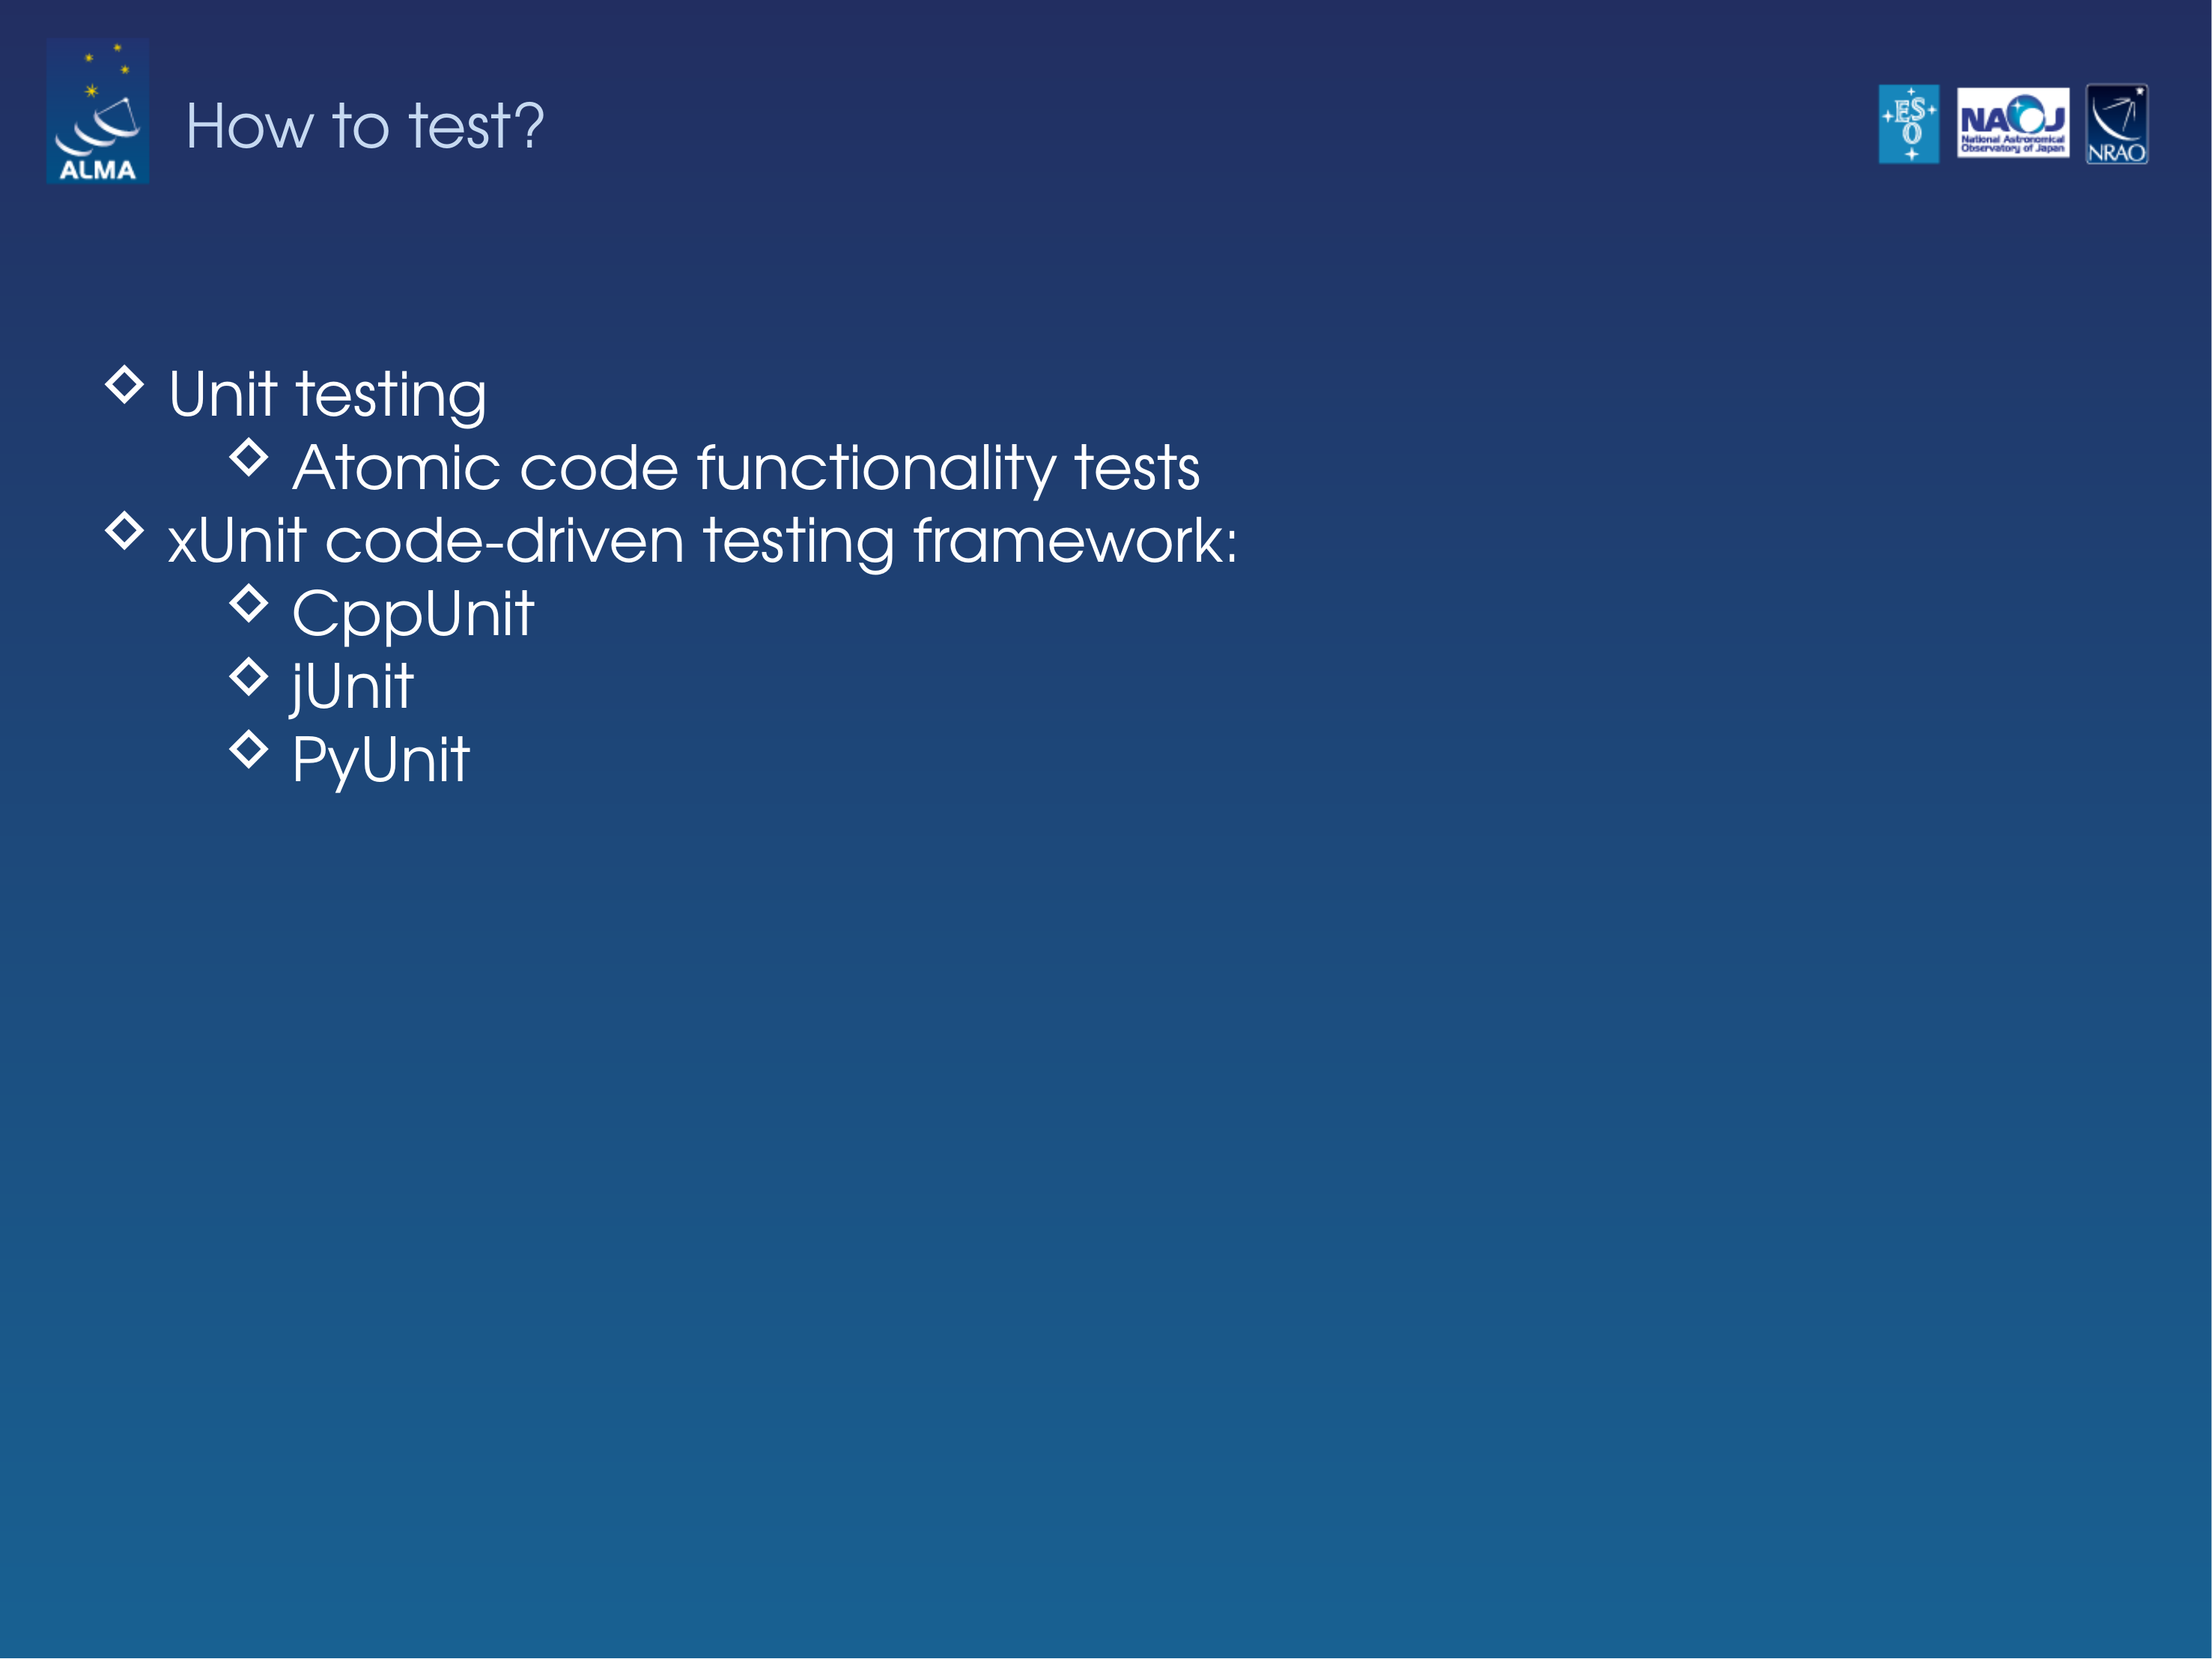

# How to test?
Unit testing
Atomic code functionality tests
xUnit code-driven testing framework:
CppUnit
jUnit
PyUnit